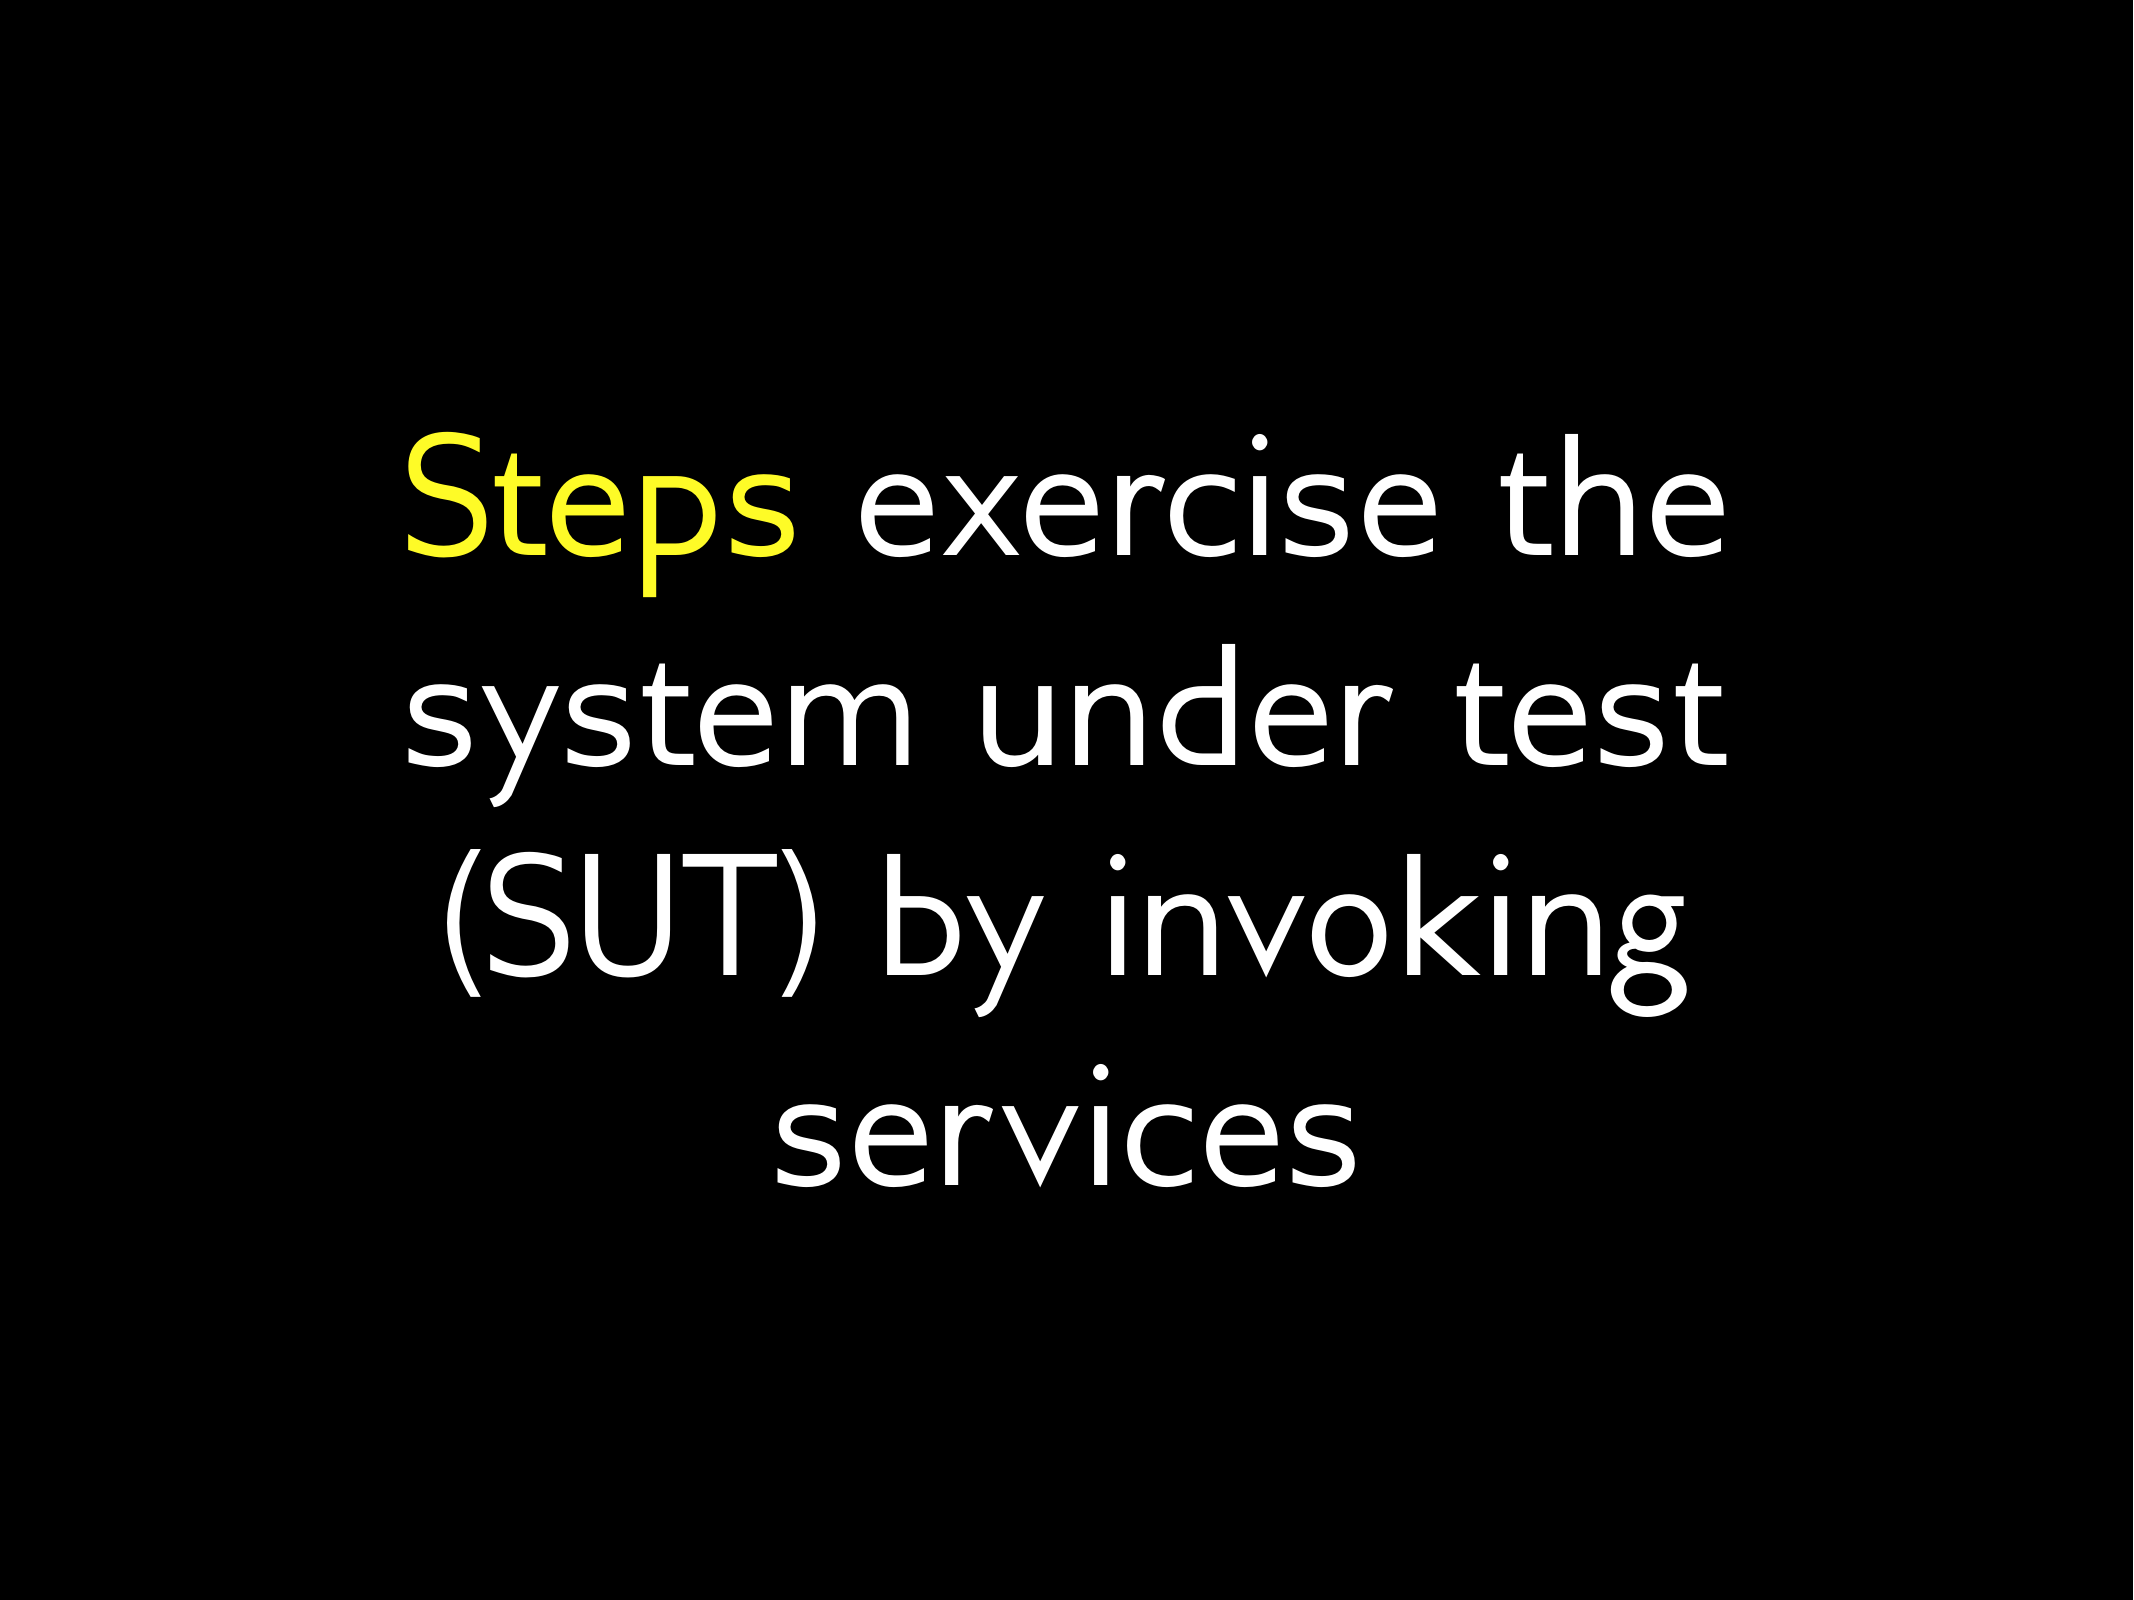

# Steps exercise the system under test (SUT) by invoking services